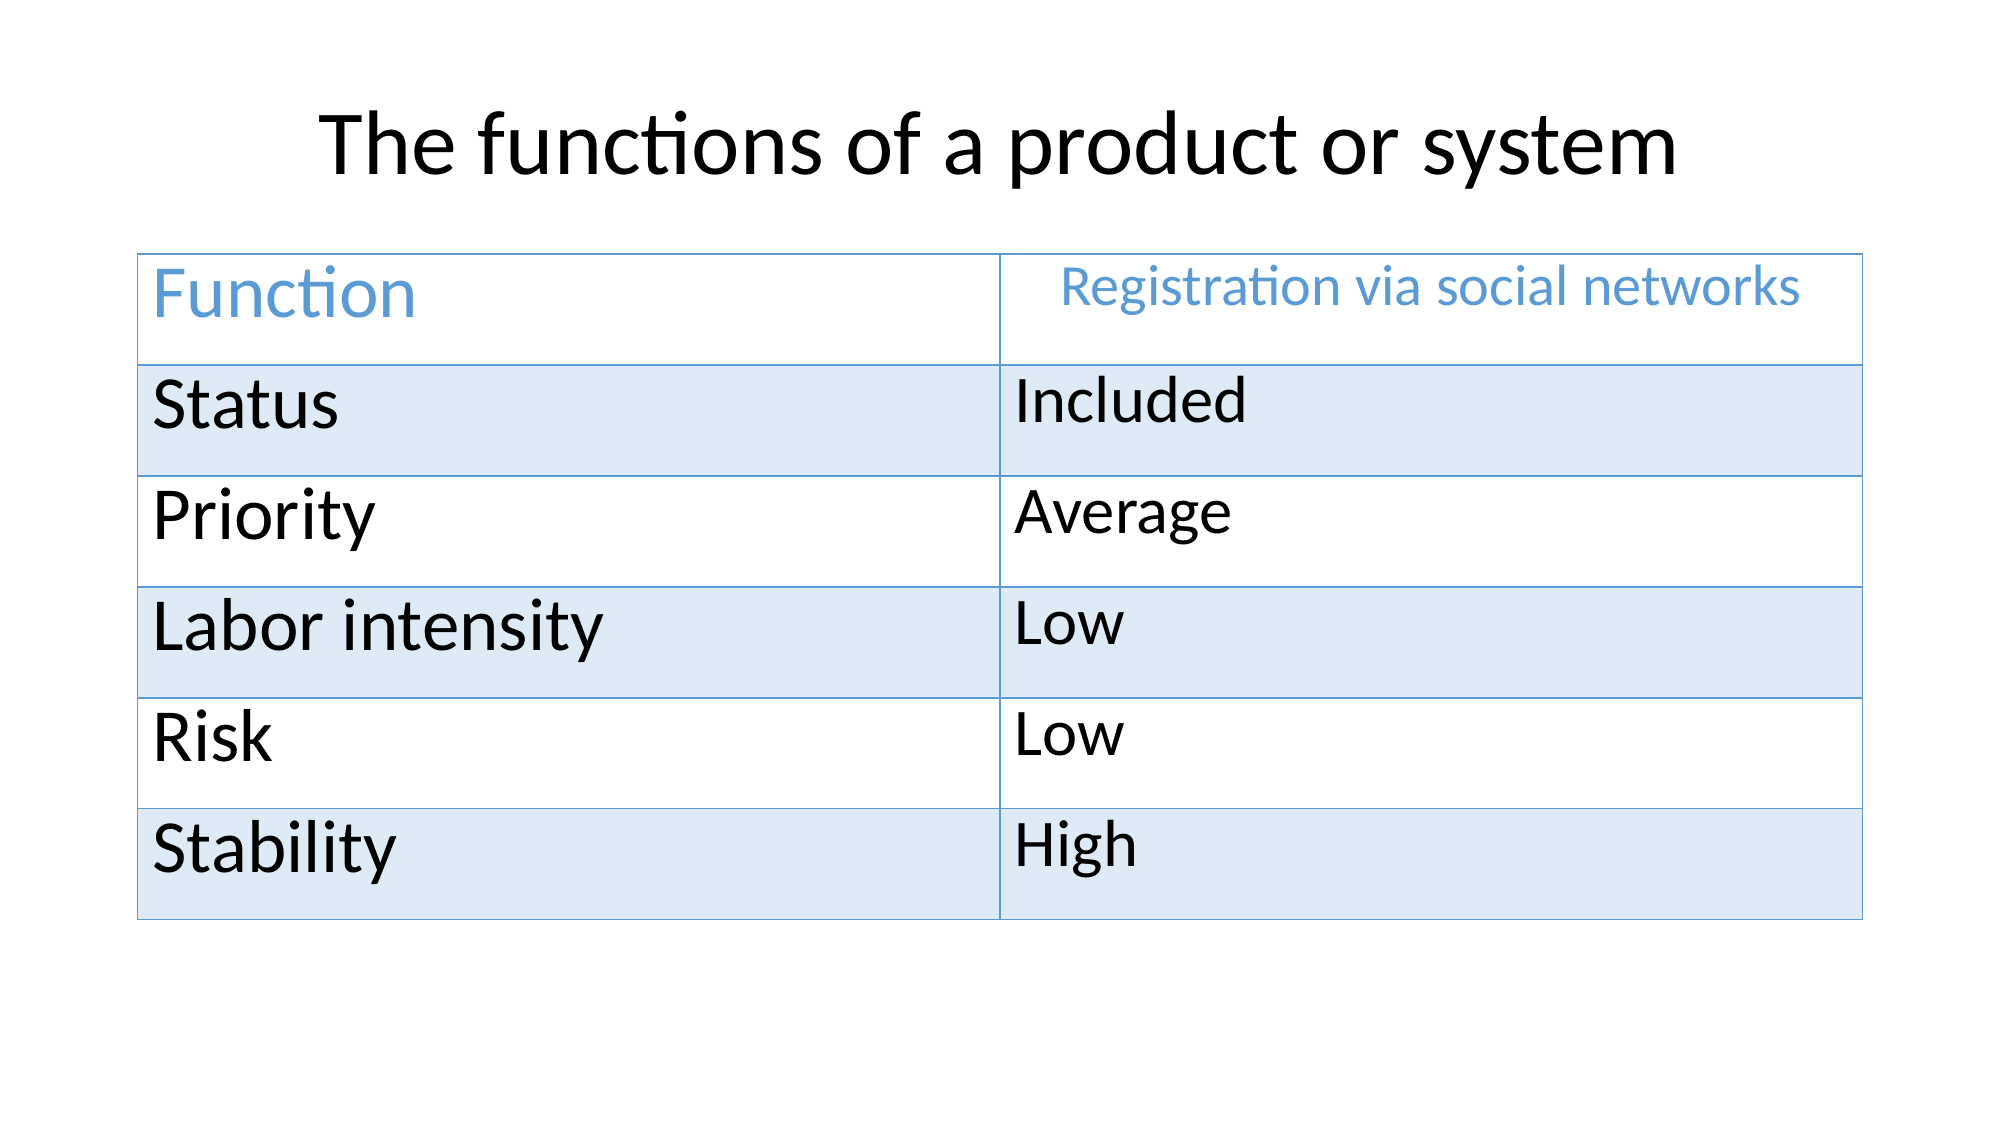

# The functions of a product or system
| Function | Registration via social networks |
| --- | --- |
| Status | Included |
| Priority | Average |
| Labor intensity | Low |
| Risk | Low |
| Stability | High |